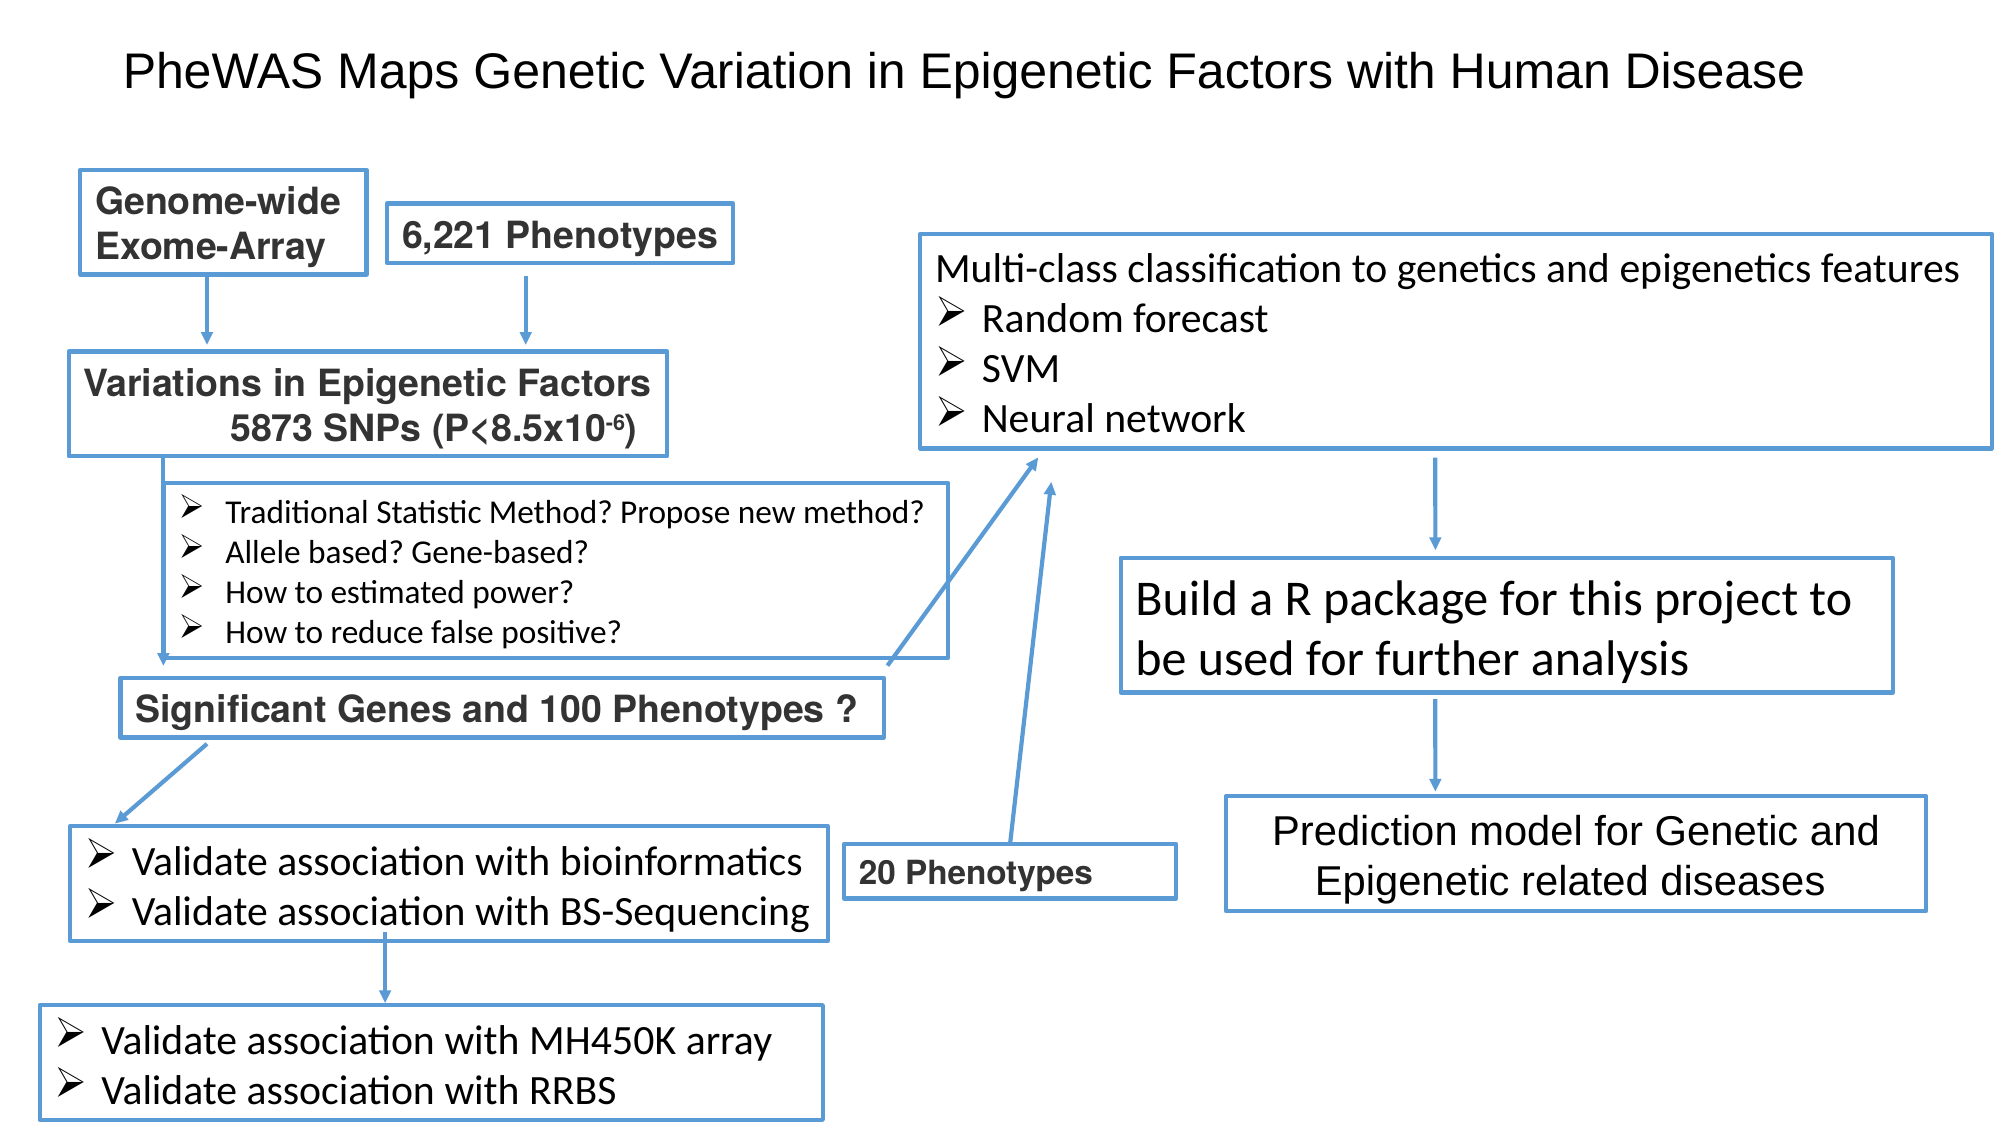

PheWAS Maps Genetic Variation in Epigenetic Factors with Human Disease
Genome-wide
Exome-Array
6,221 Phenotypes
Multi-class classification to genetics and epigenetics features
Random forecast
SVM
Neural network
Variations in Epigenetic Factors
              5873 SNPs (P<8.5x10-6)
Traditional Statistic Method? Propose new method?
Allele based? Gene-based?
How to estimated power?
How to reduce false positive?
Build a R package for this project to be used for further analysis
Significant Genes and 100 Phenotypes ?
Prediction model for Genetic and Epigenetic related diseases
Validate association with bioinformatics
Validate association with BS-Sequencing
20 Phenotypes
Validate association with MH450K array
Validate association with RRBS